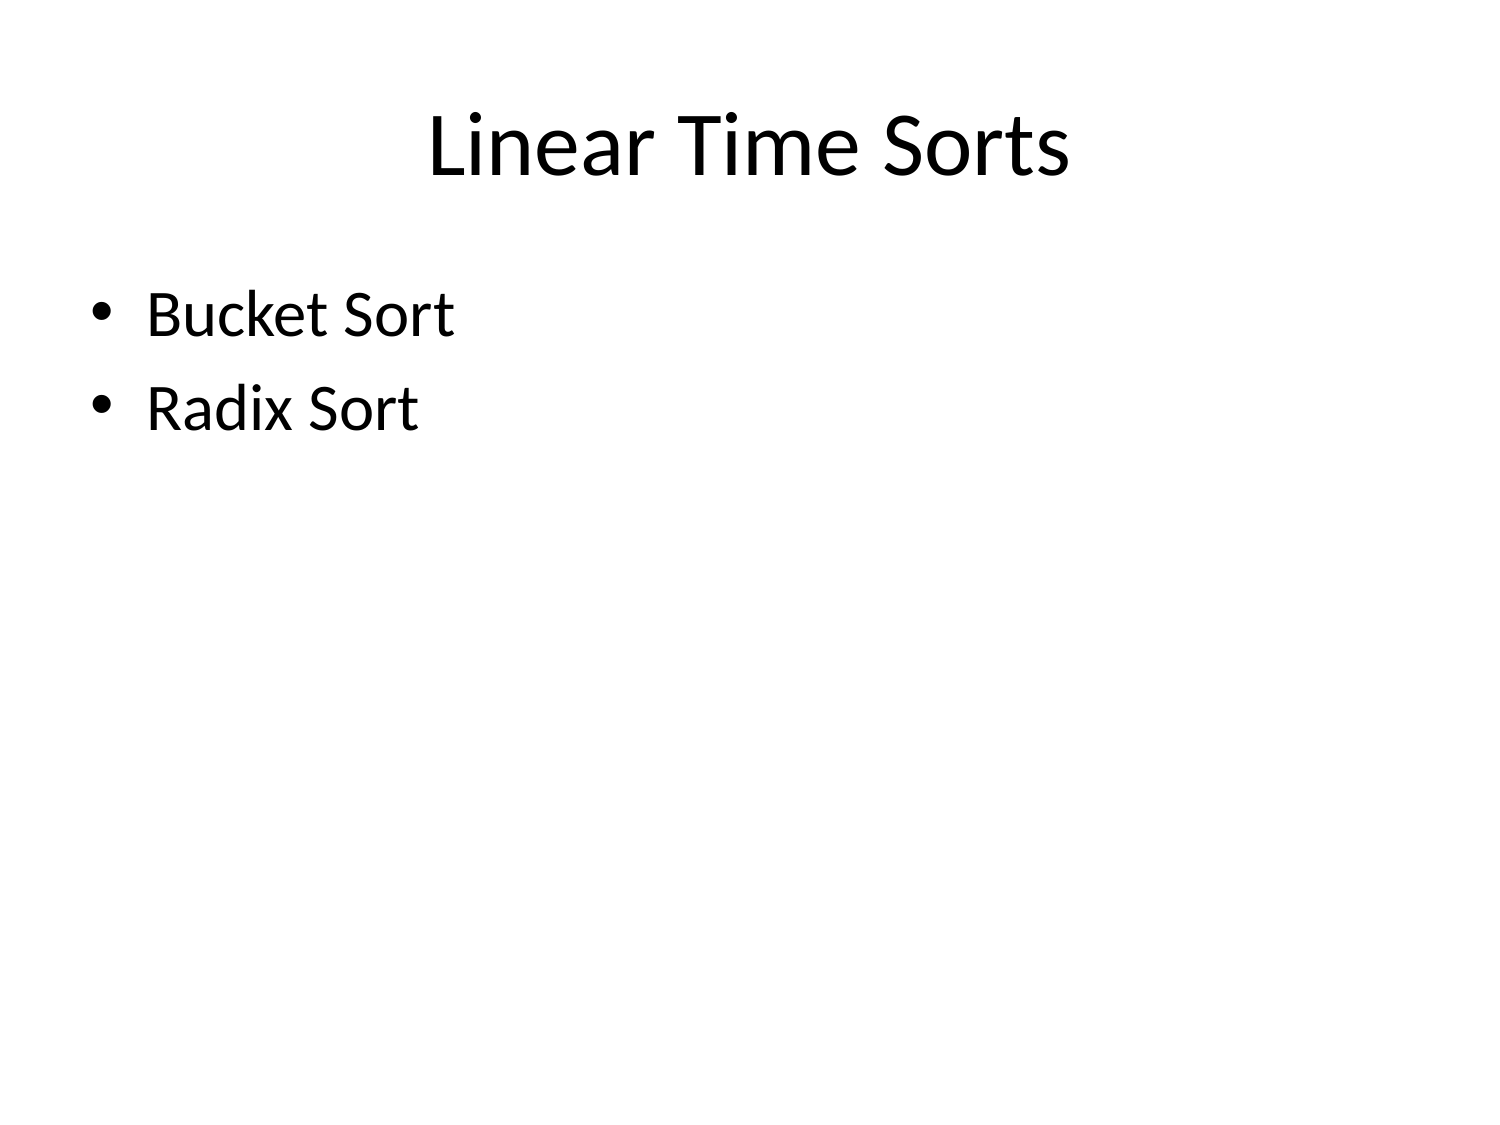

# Linear Time Sorts
Bucket Sort
Radix Sort